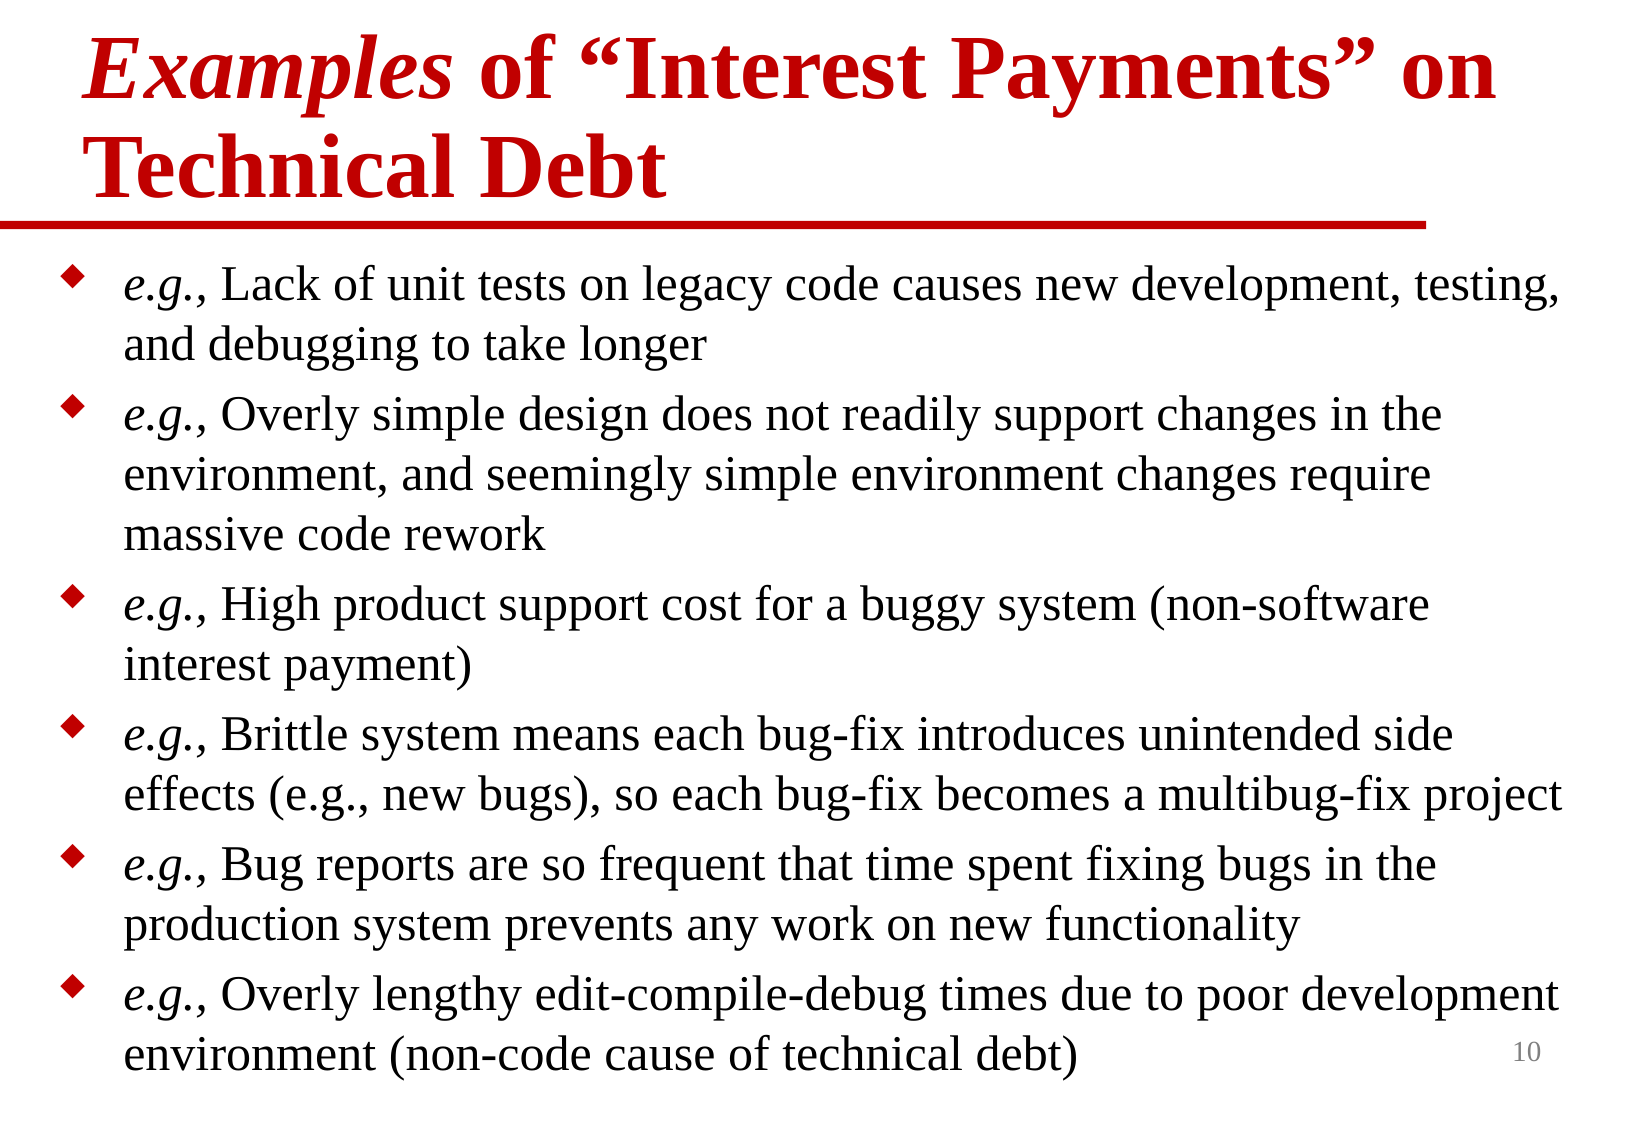

# Examples of “Interest Payments” on Technical Debt
e.g., Lack of unit tests on legacy code causes new development, testing, and debugging to take longer
e.g., Overly simple design does not readily support changes in the environment, and seemingly simple environment changes require massive code rework
e.g., High product support cost for a buggy system (non-software interest payment)
e.g., Brittle system means each bug-fix introduces unintended side effects (e.g., new bugs), so each bug-fix becomes a multibug-fix project
e.g., Bug reports are so frequent that time spent fixing bugs in the production system prevents any work on new functionality
e.g., Overly lengthy edit-compile-debug times due to poor development environment (non-code cause of technical debt)
10